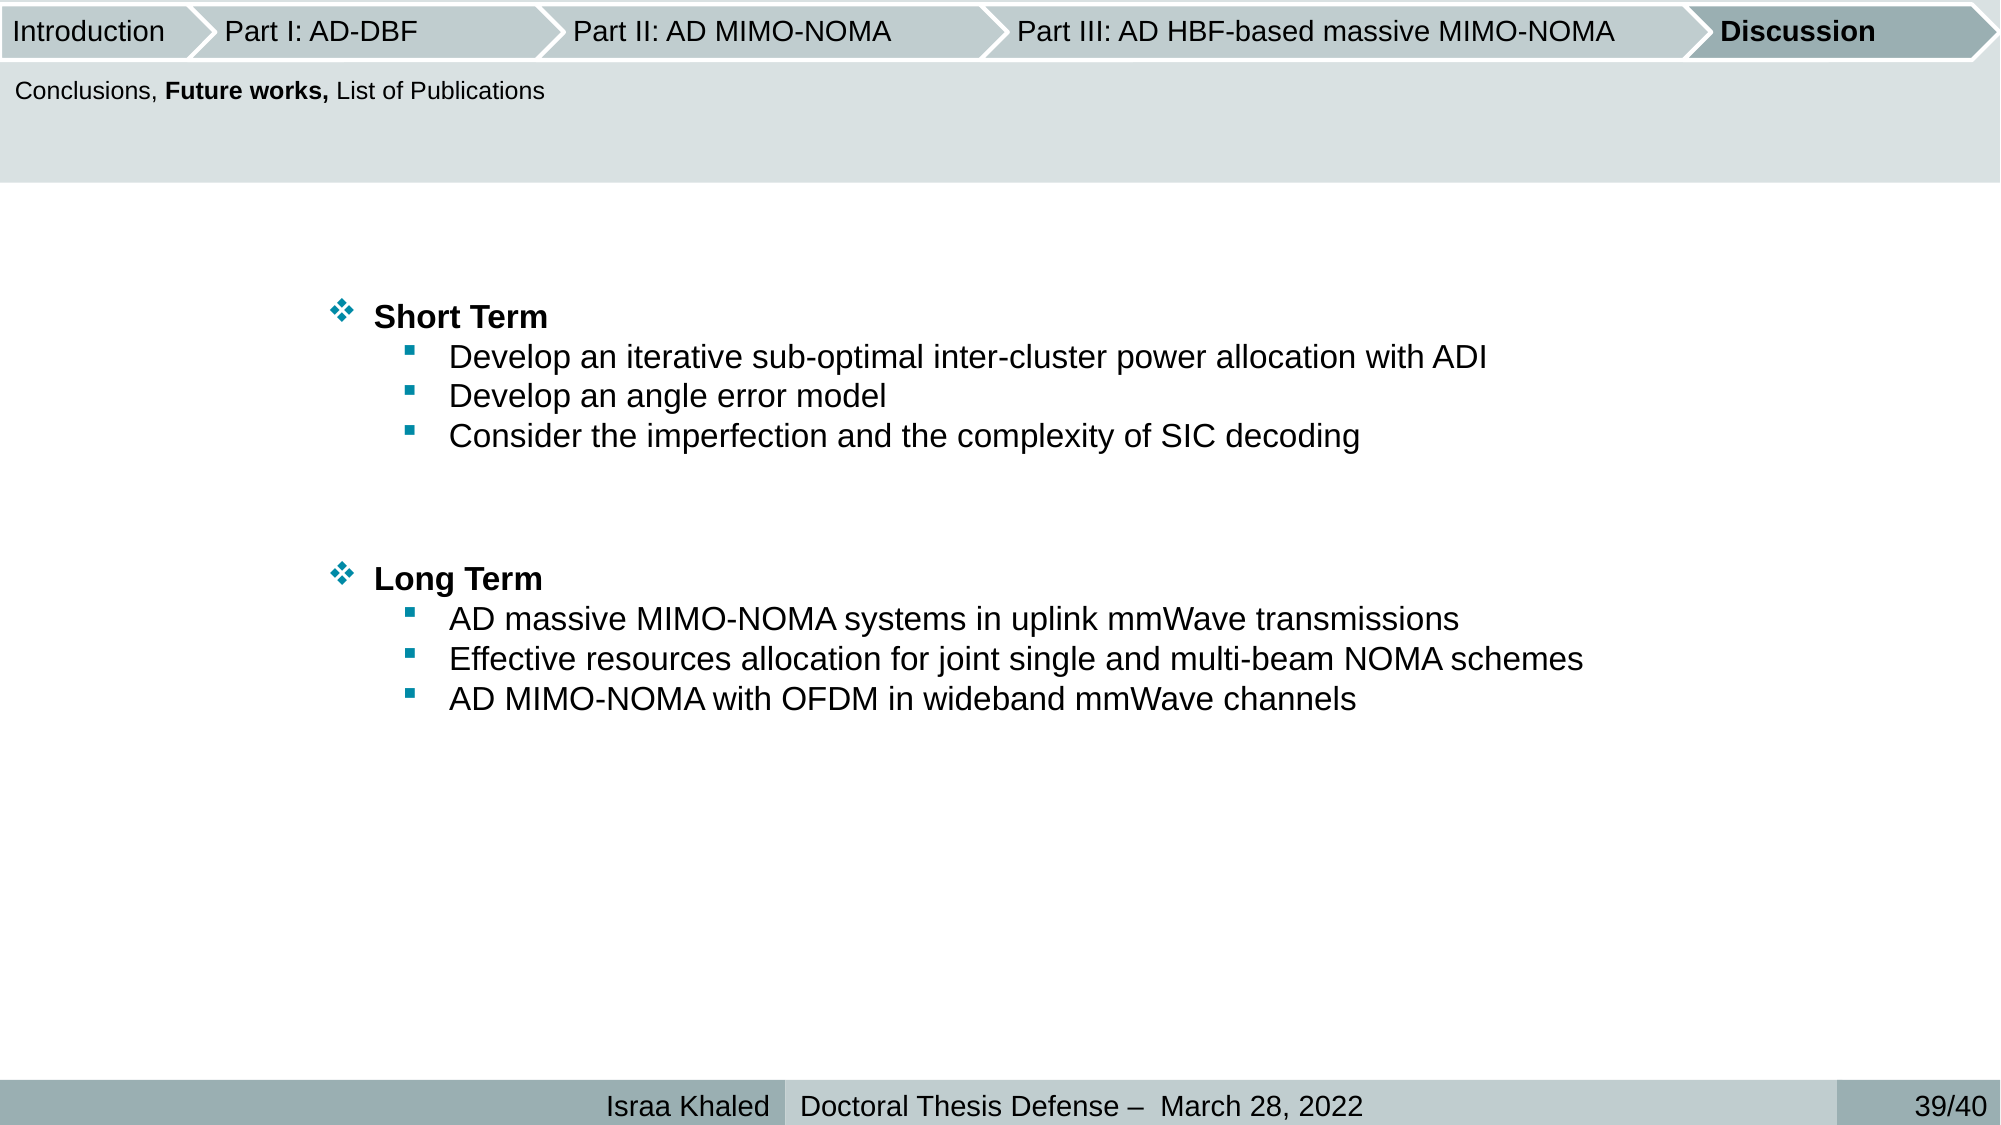

Introduction
Part I: AD-DBF
Part II: AD MIMO-NOMA
Part III: AD HBF-based massive MIMO-NOMA
Discussion
Conclusions, Future works, List of Publications

Short Term
Develop an iterative sub-optimal inter-cluster power allocation with ADI
Develop an angle error model
Consider the imperfection and the complexity of SIC decoding
Long Term
AD massive MIMO-NOMA systems in uplink mmWave transmissions
Effective resources allocation for joint single and multi-beam NOMA schemes
AD MIMO-NOMA with OFDM in wideband mmWave channels